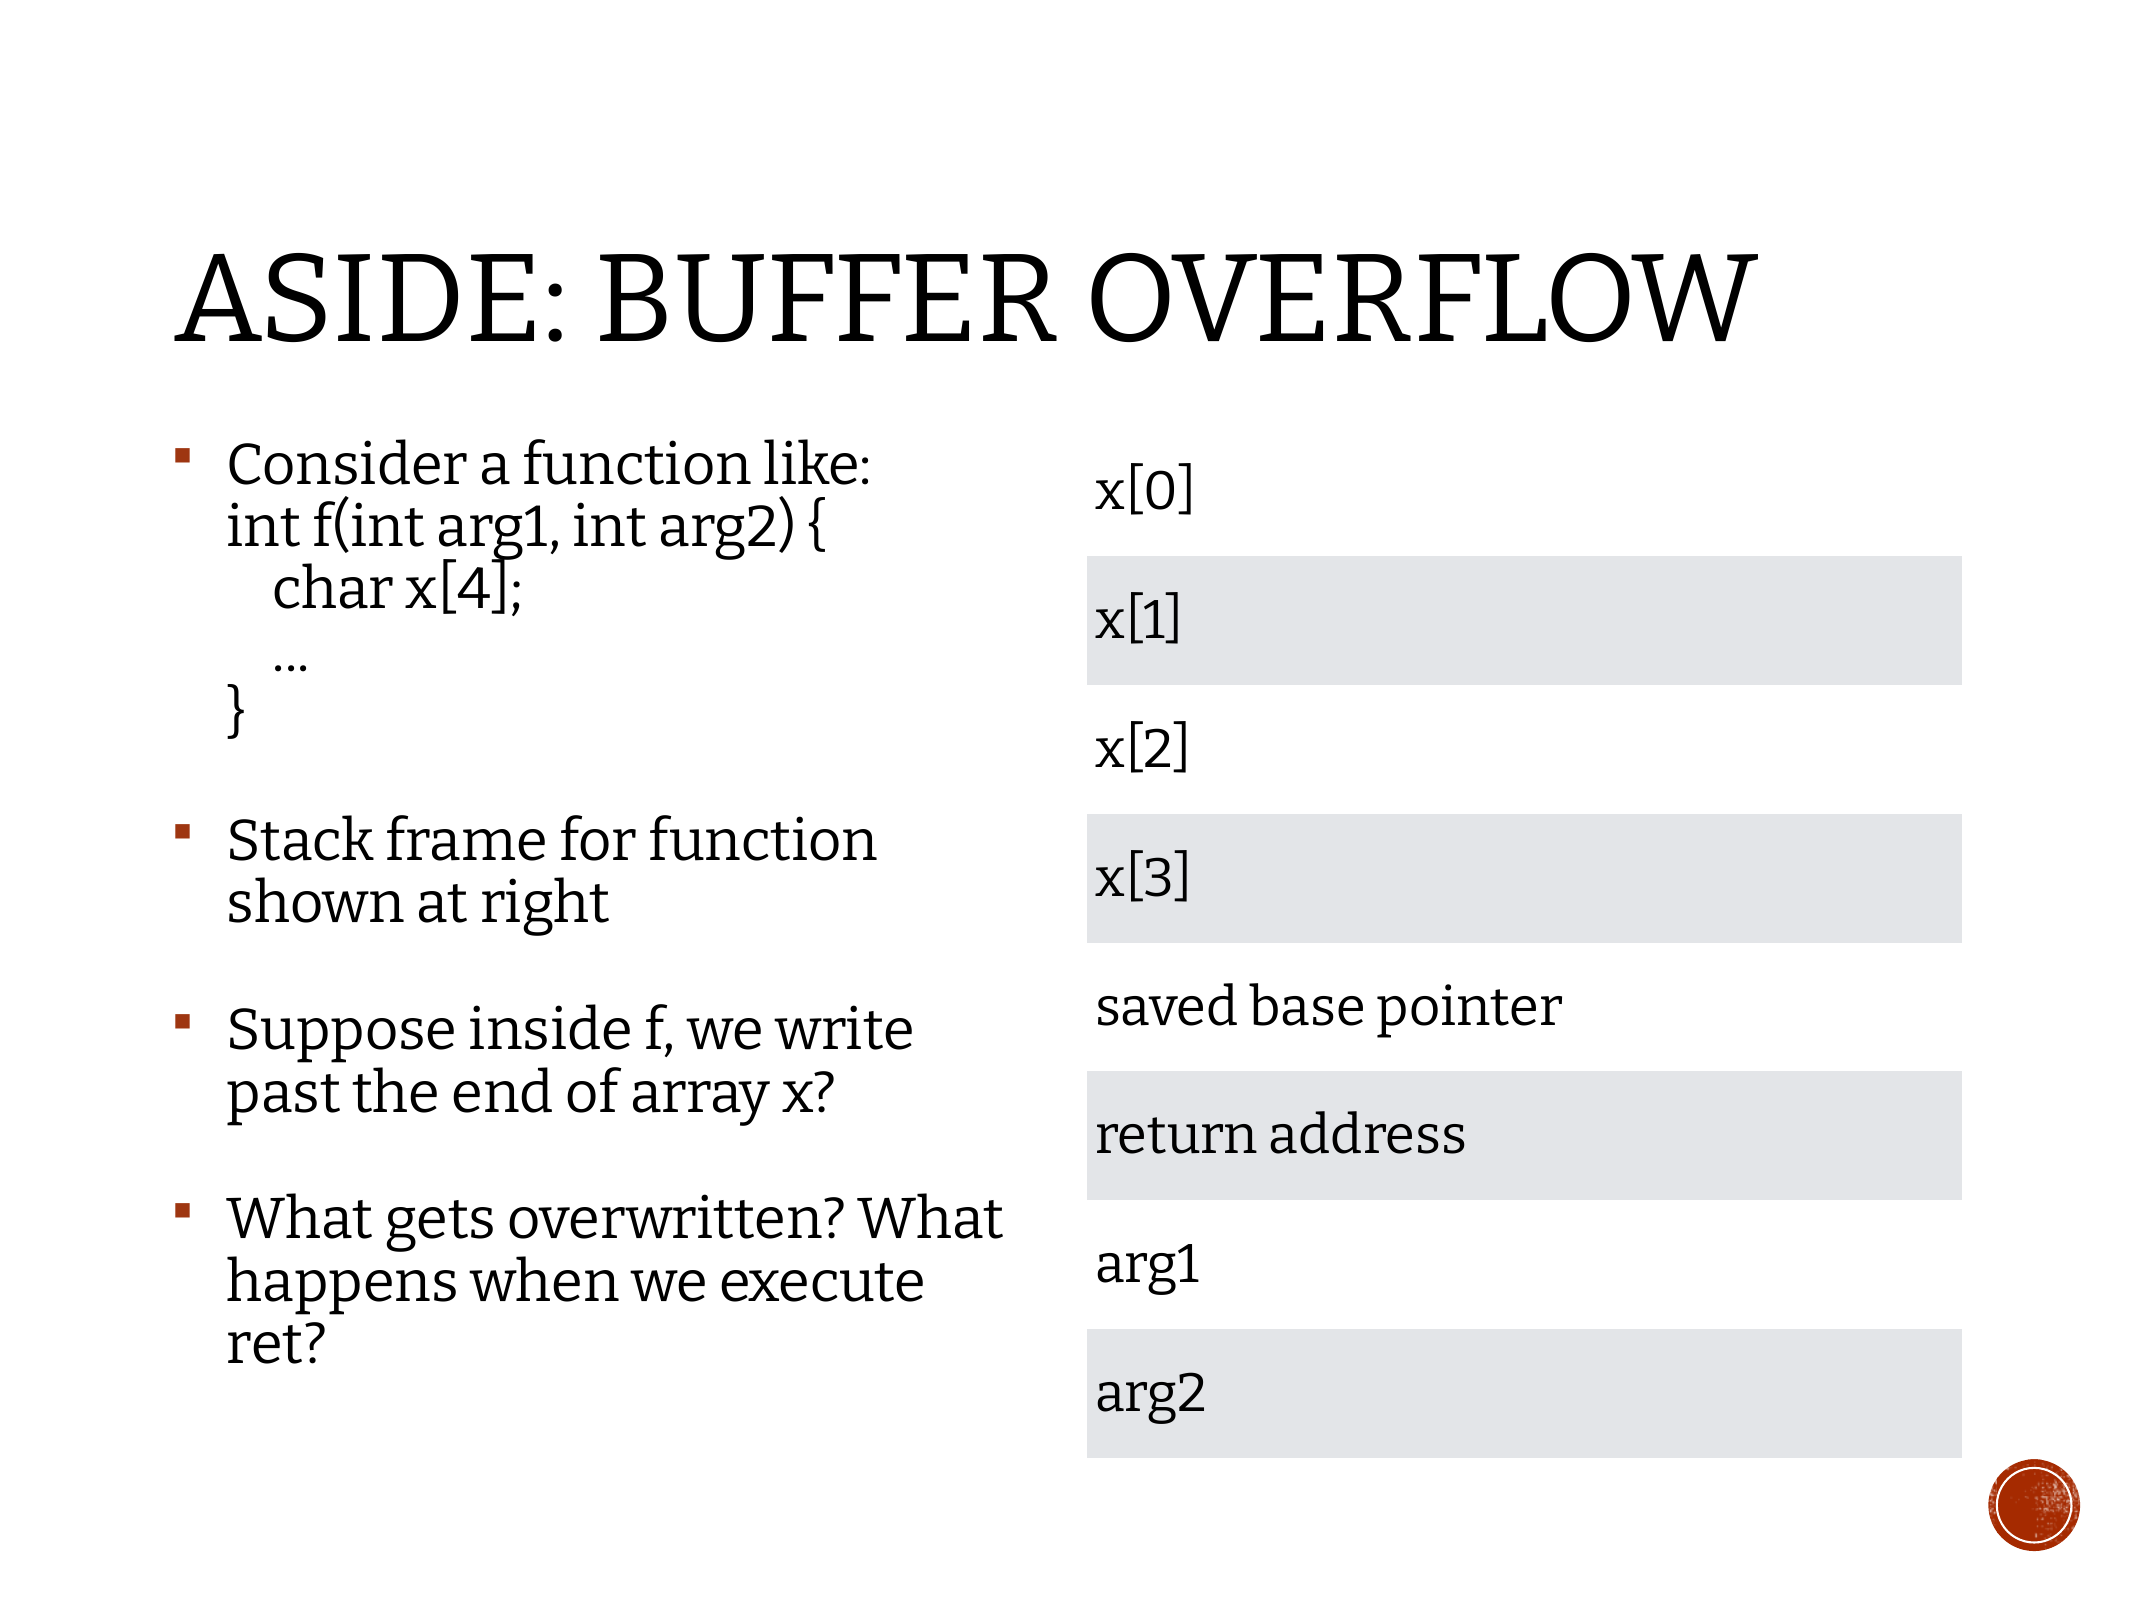

# Aside: Buffer Overflow
Consider a function like:
int f(int arg1, int arg2) {
    char x[4];
    ...
}
Stack frame for function shown at right
Suppose inside f, we write past the end of array x?
What gets overwritten? What happens when we execute ret?
| x[0] |
| --- |
| x[1] |
| x[2] |
| x[3] |
| saved base pointer |
| return address |
| arg1 |
| arg2 |